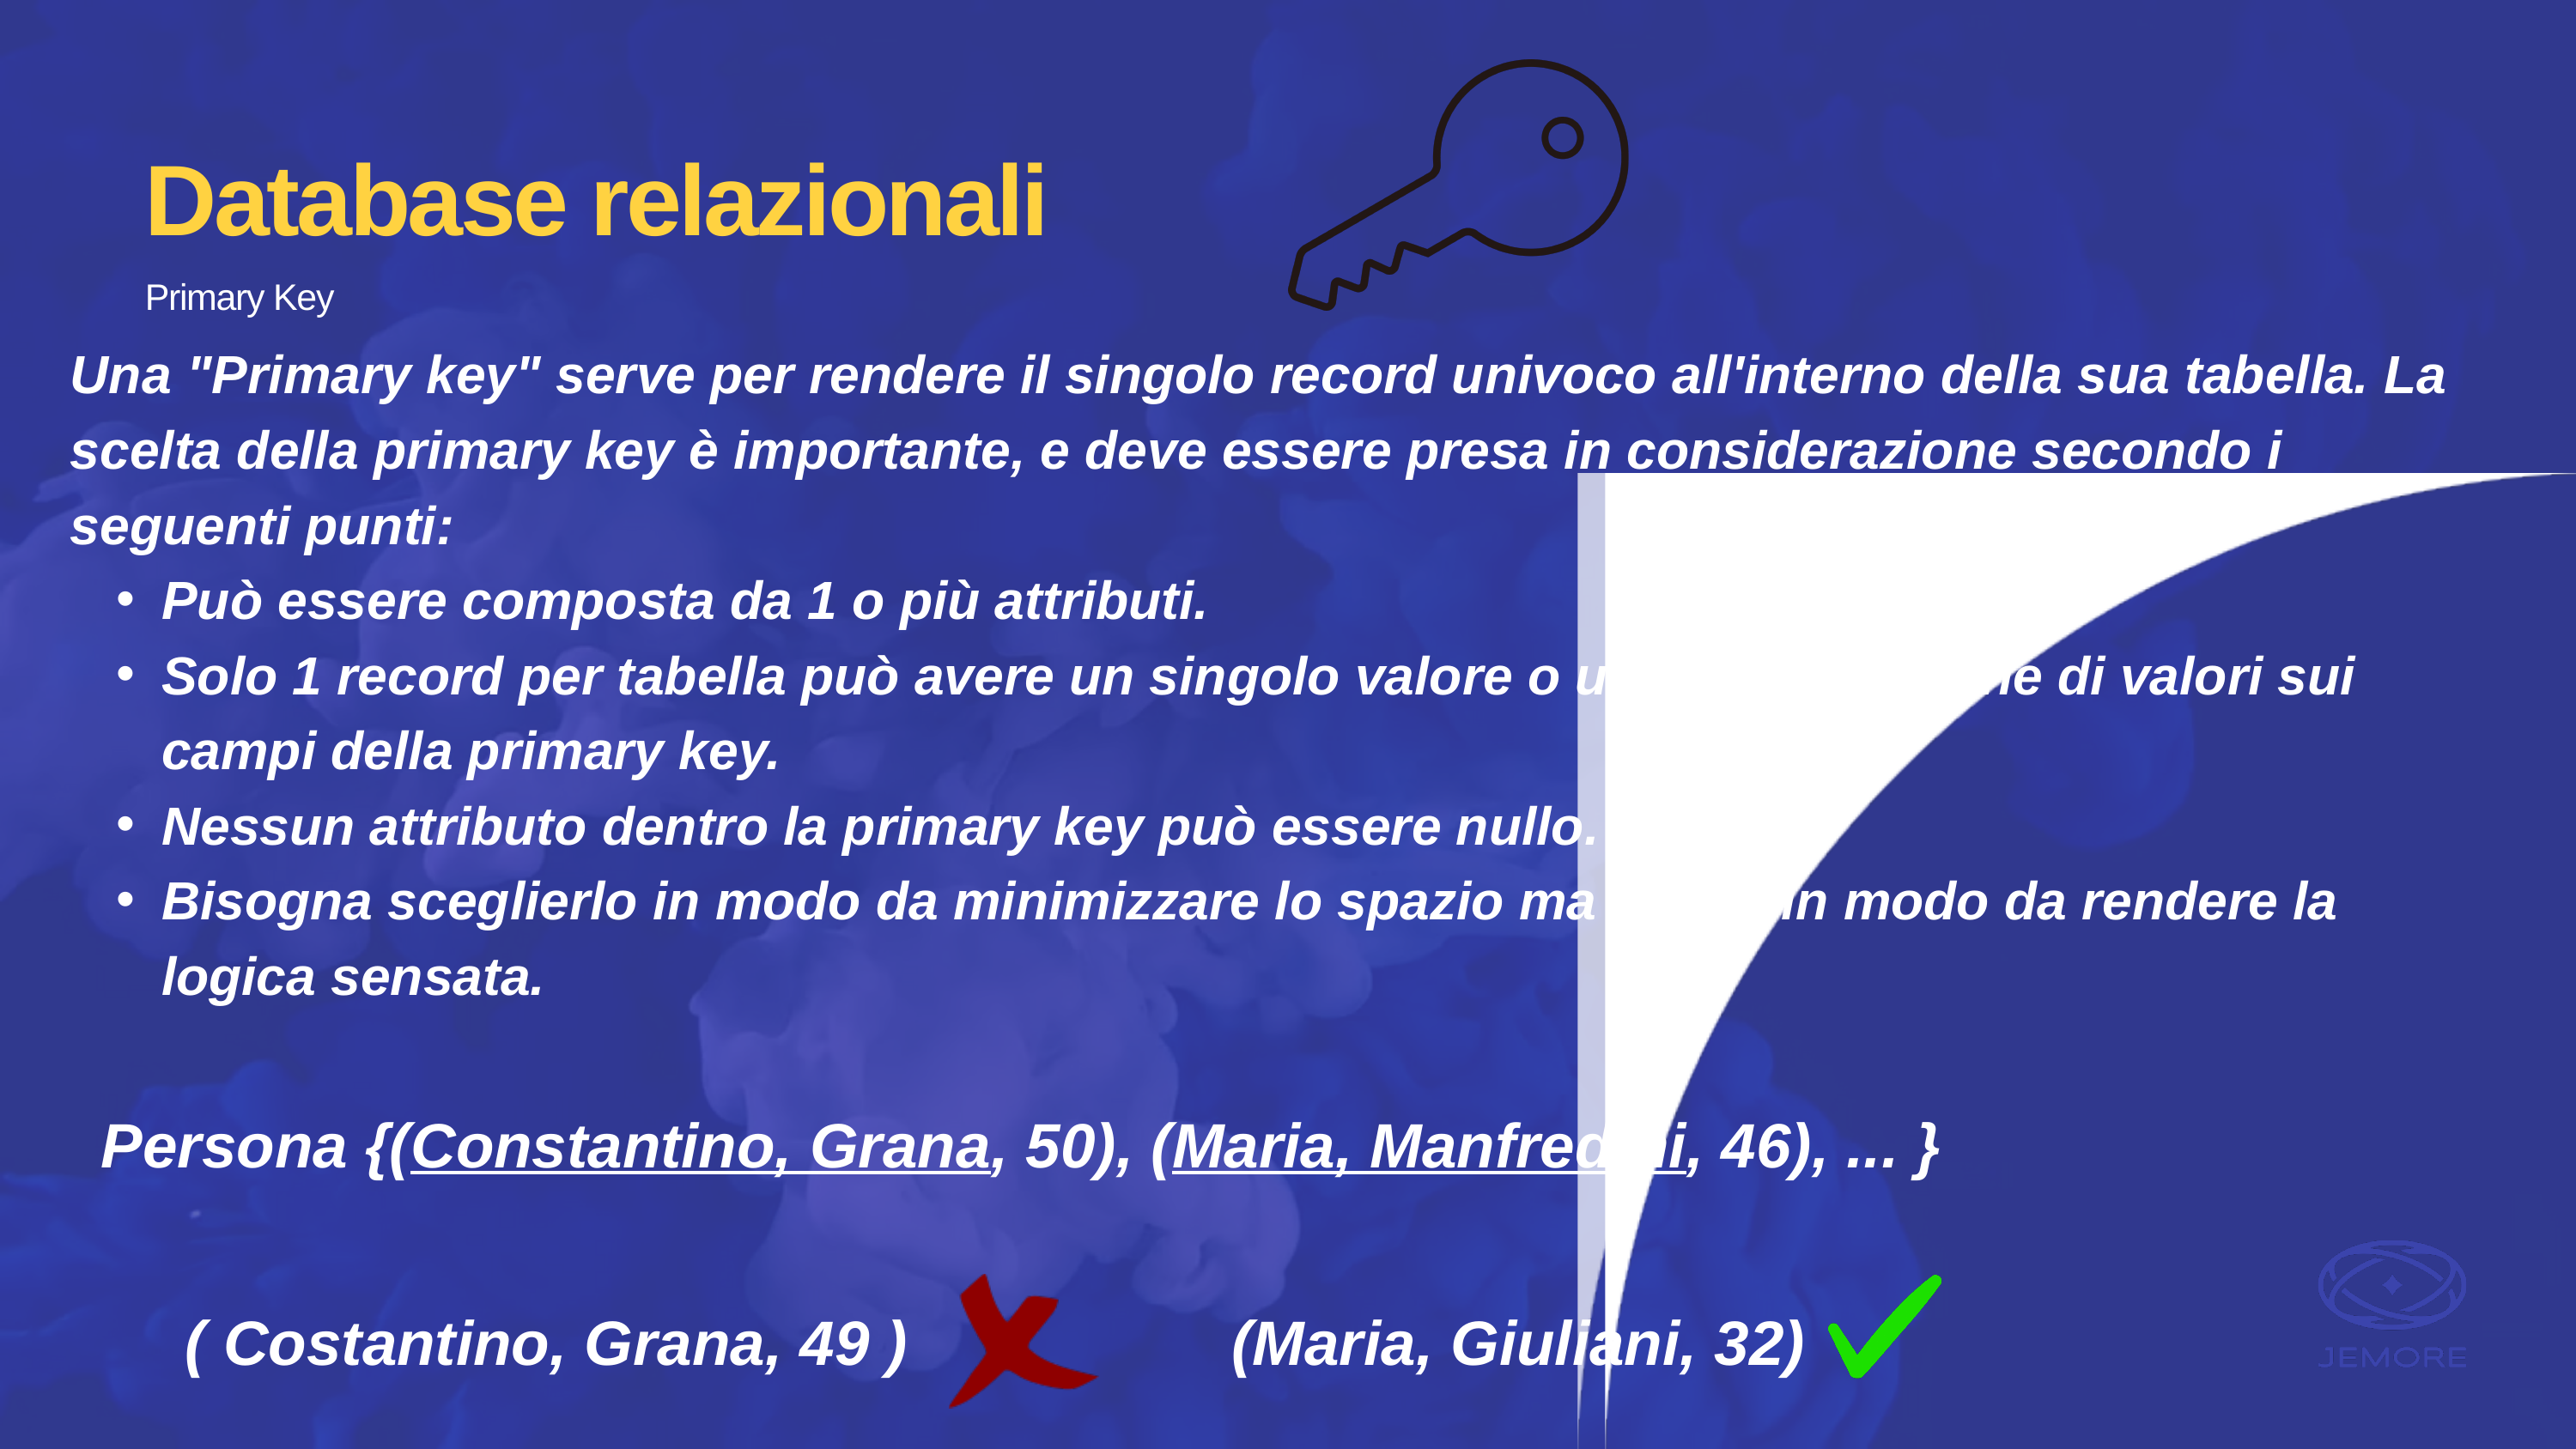

Database relazionali
Primary Key
Una "Primary key" serve per rendere il singolo record univoco all'interno della sua tabella. La scelta della primary key è importante, e deve essere presa in considerazione secondo i seguenti punti:
Può essere composta da 1 o più attributi.
Solo 1 record per tabella può avere un singolo valore o una combinazione di valori sui campi della primary key.
Nessun attributo dentro la primary key può essere nullo.
Bisogna sceglierlo in modo da minimizzare lo spazio ma anche in modo da rendere la logica sensata.

Persona {(Constantino, Grana, 50), (Maria, Manfredini, 46), ... }

( Costantino, Grana, 49 )
(Maria, Giuliani, 32)